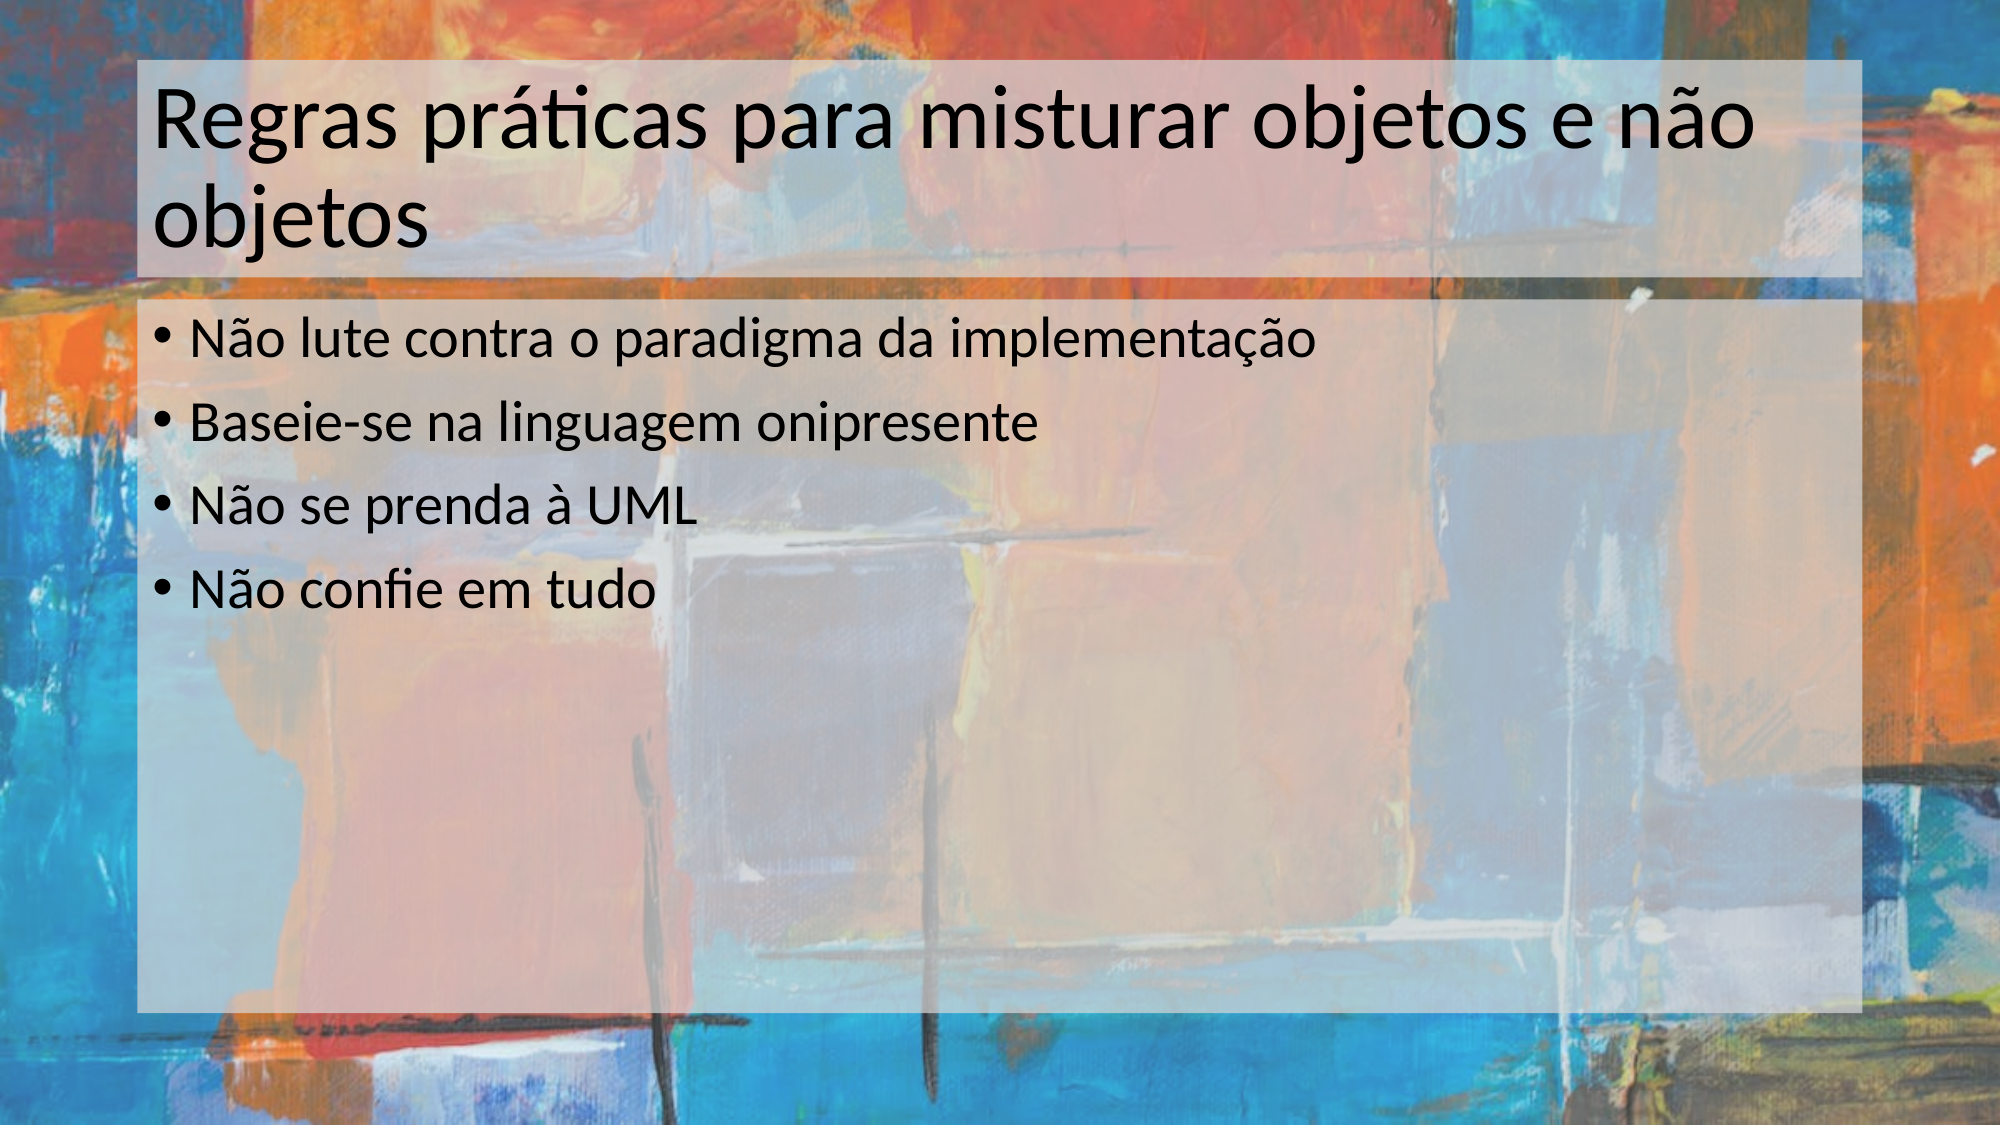

# Regras práticas para misturar objetos e não objetos
Não lute contra o paradigma da implementação
Baseie-se na linguagem onipresente
Não se prenda à UML
Não confie em tudo